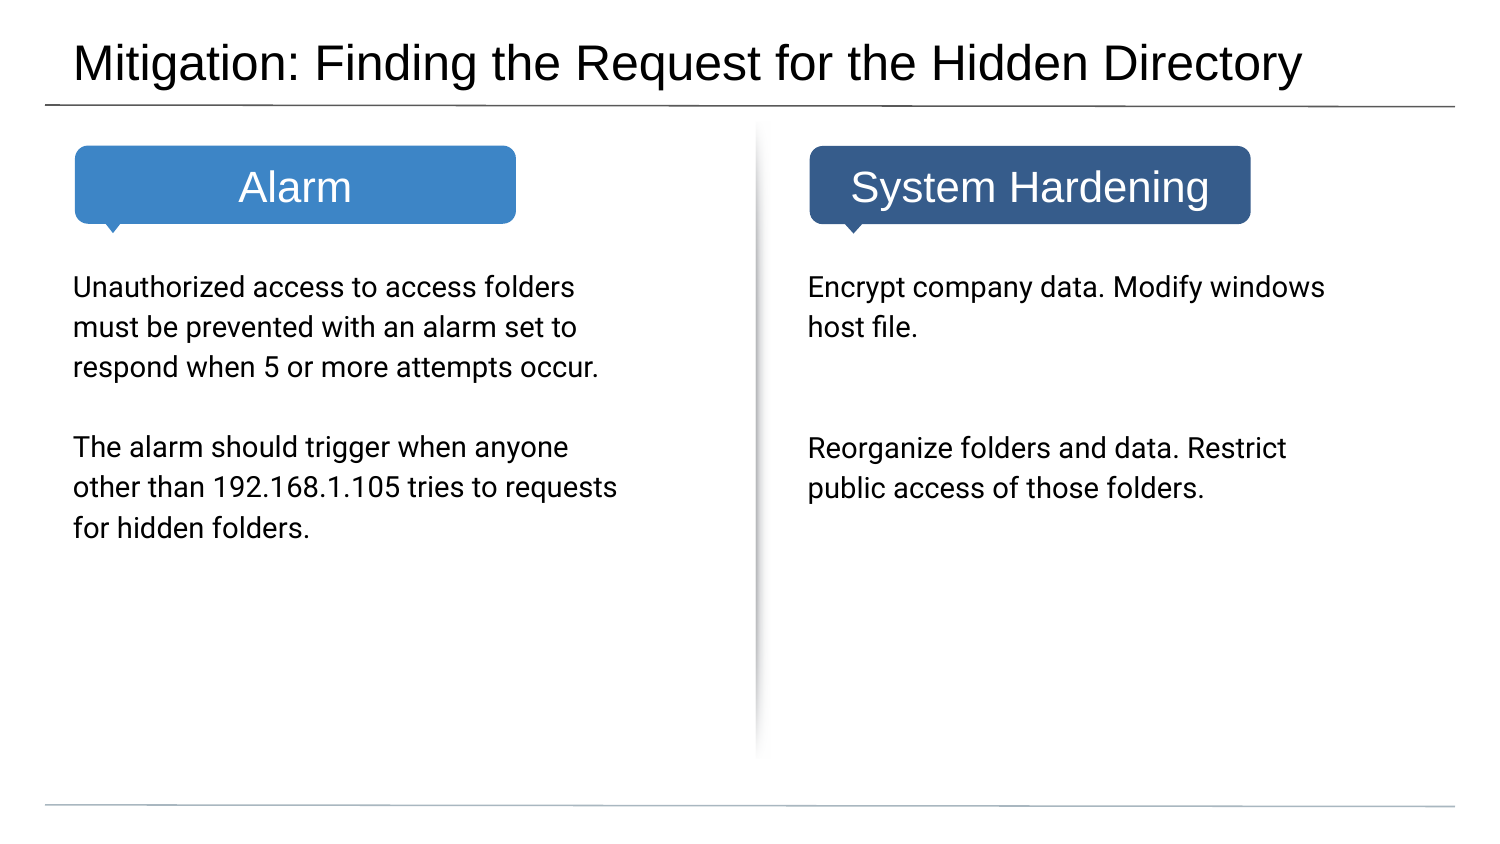

# Mitigation: Finding the Request for the Hidden Directory
Unauthorized access to access folders must be prevented with an alarm set to respond when 5 or more attempts occur.

The alarm should trigger when anyone other than 192.168.1.105 tries to requests for hidden folders.

Encrypt company data. Modify windows host file.

Reorganize folders and data. Restrict  public access of those folders.